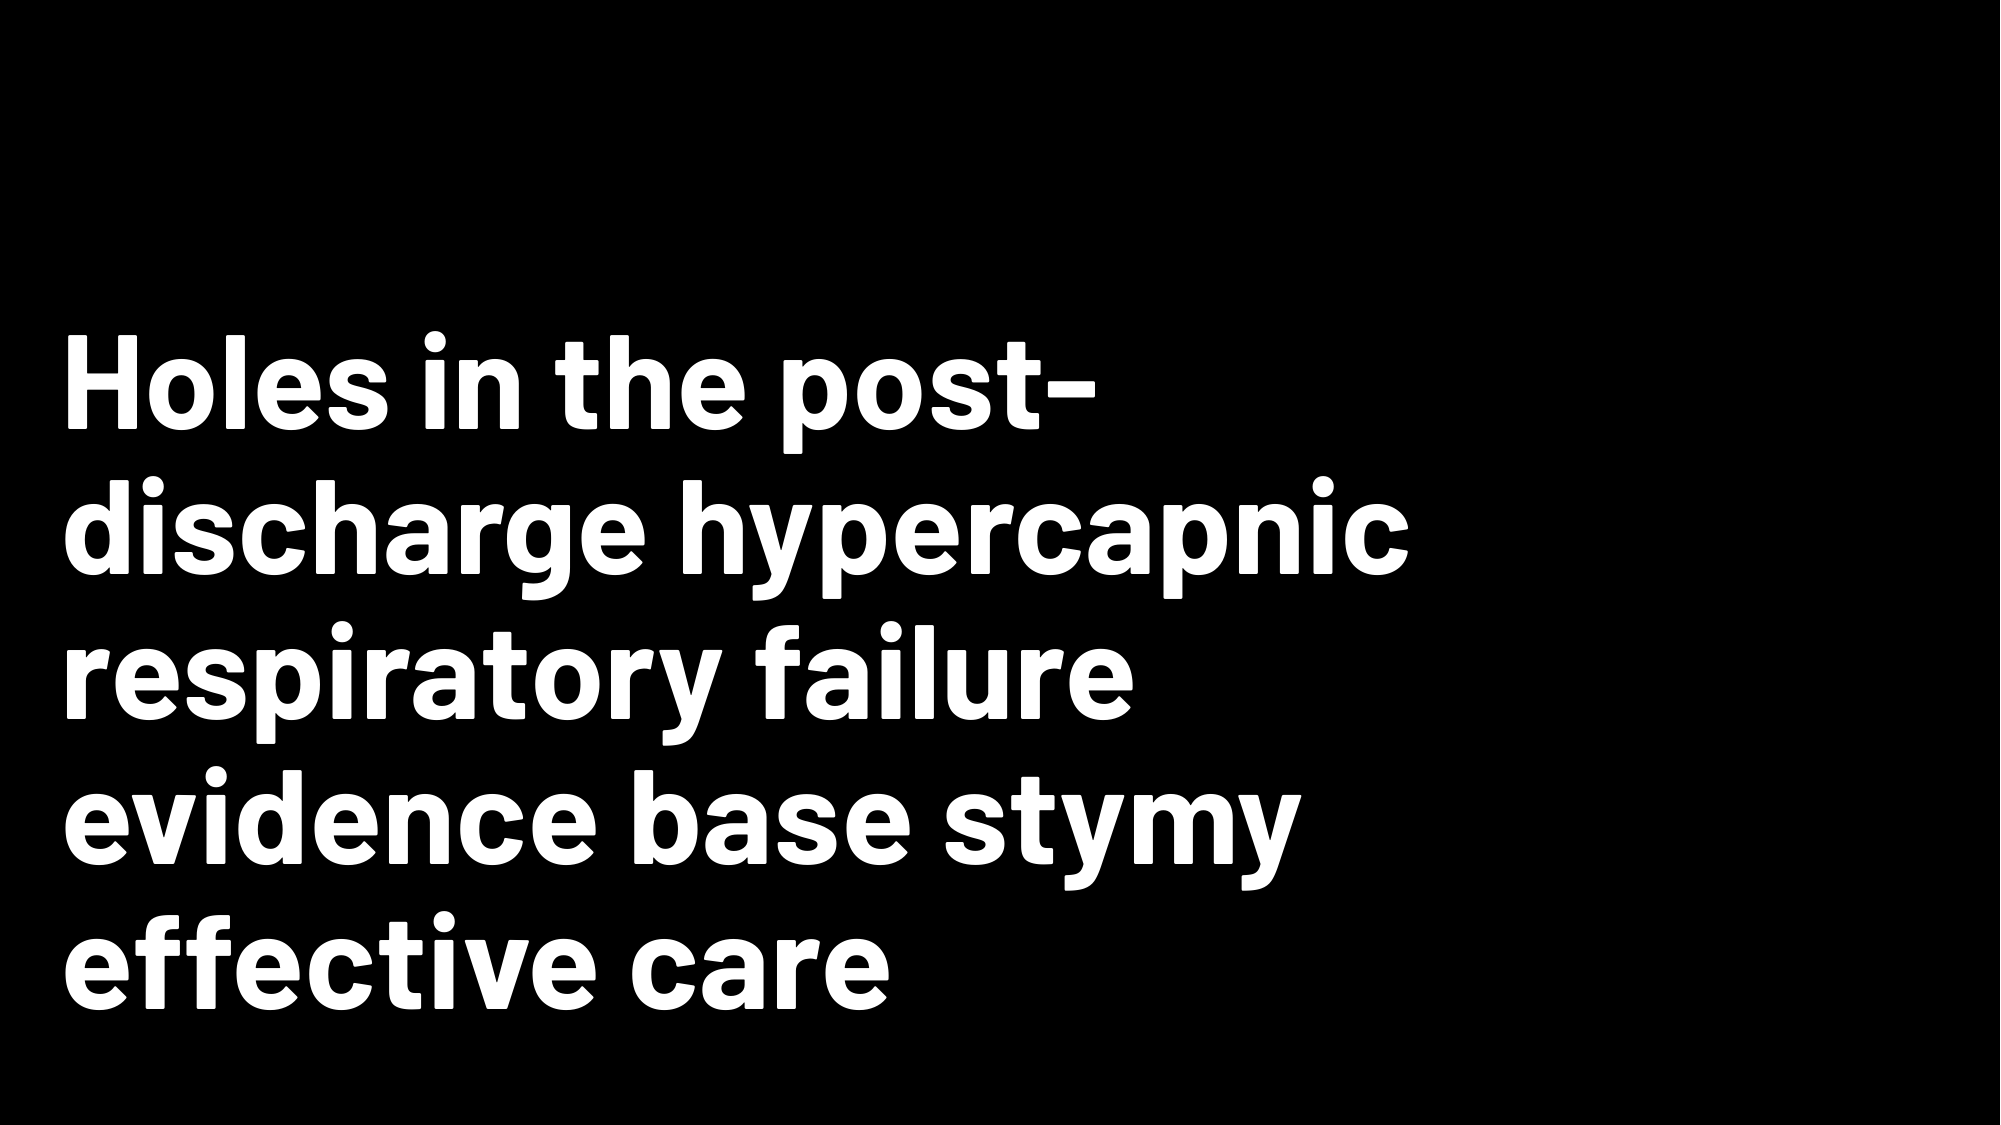

# Holes in the post-discharge hypercapnic respiratory failure evidence base stymy effective care